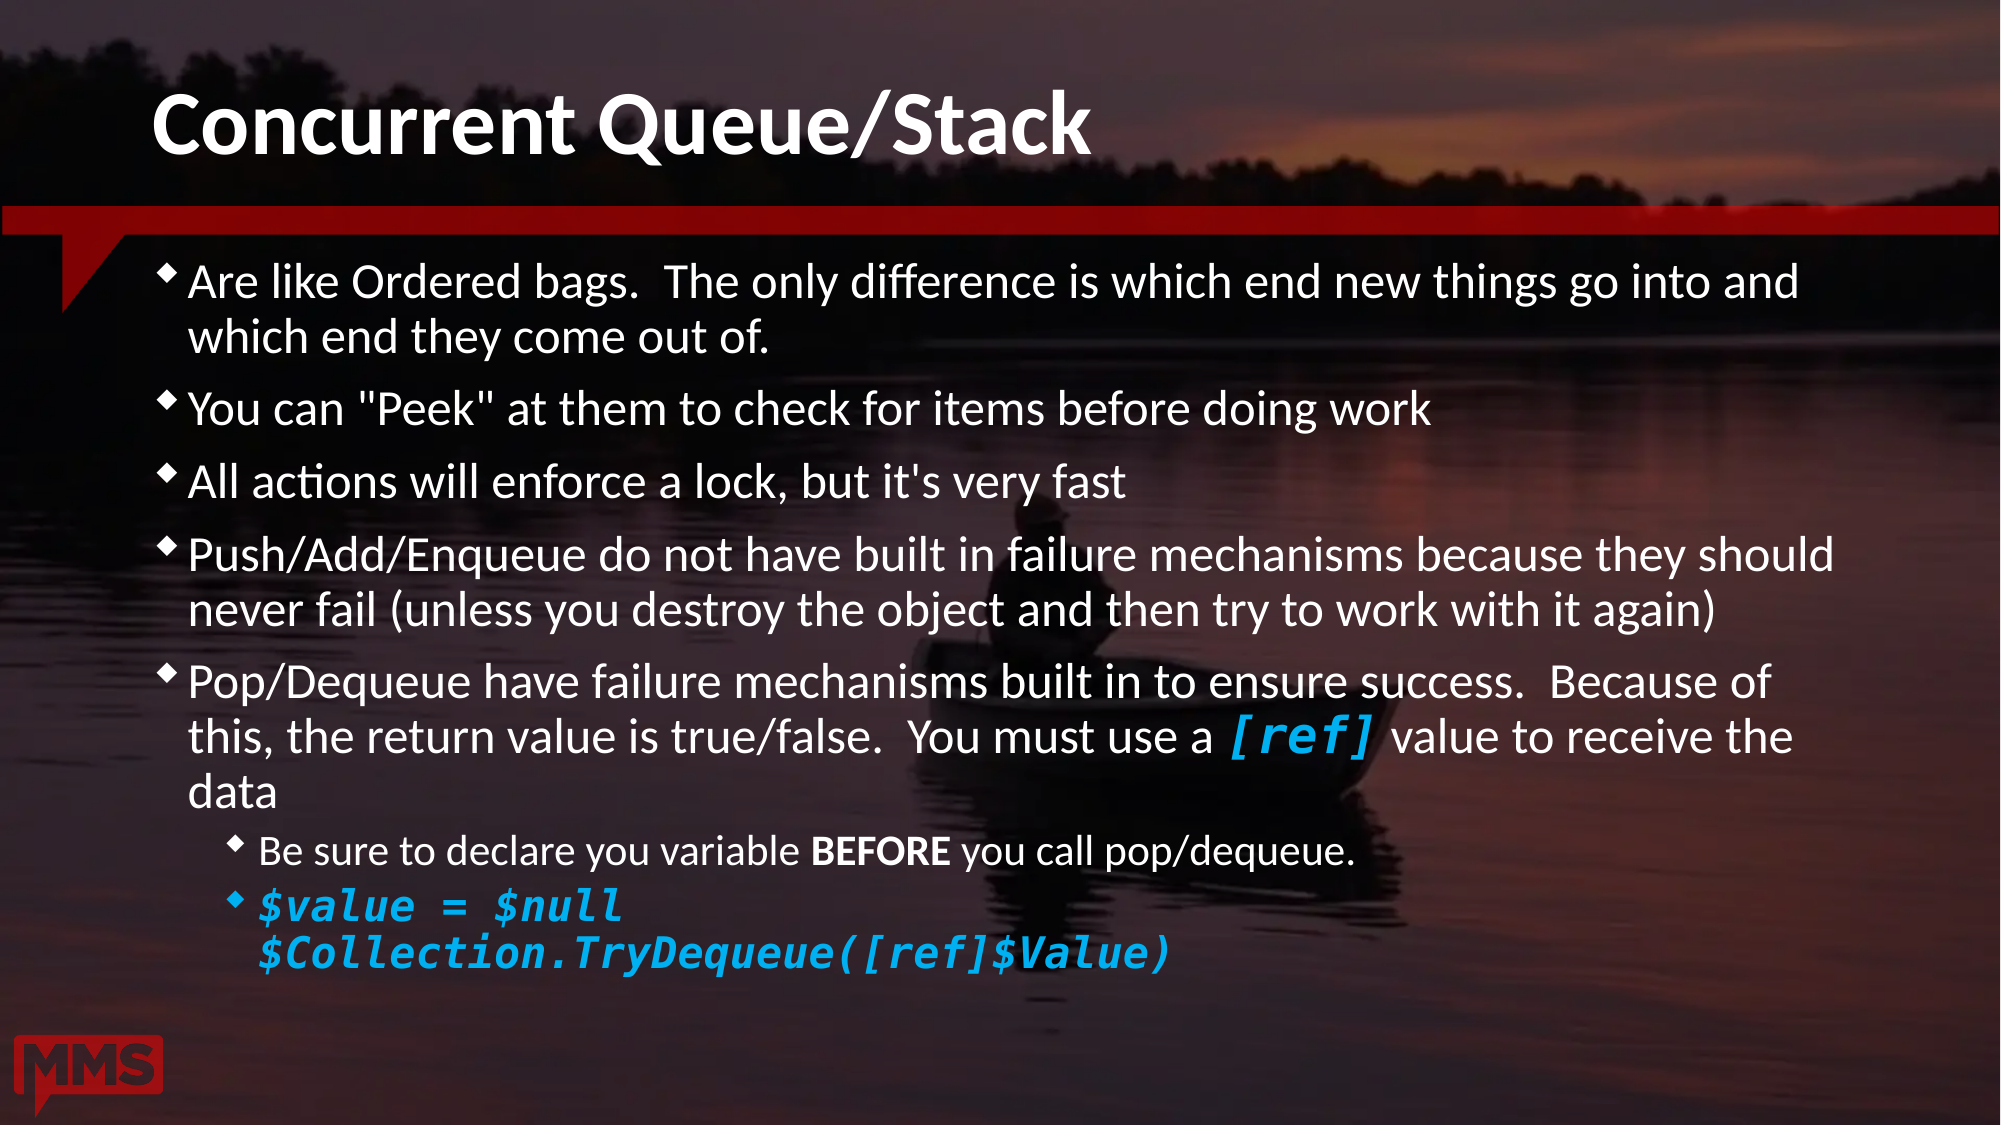

# Concurrent Queue/Stack
Are like Ordered bags.  The only difference is which end new things go into and which end they come out of.
You can "Peek" at them to check for items before doing work
All actions will enforce a lock, but it's very fast
Push/Add/Enqueue do not have built in failure mechanisms because they should never fail (unless you destroy the object and then try to work with it again)
Pop/Dequeue have failure mechanisms built in to ensure success.  Because of this, the return value is true/false.  You must use a [ref] value to receive the data
Be sure to declare you variable BEFORE you call pop/dequeue.
$value = $null
$Collection.TryDequeue([ref]$Value)